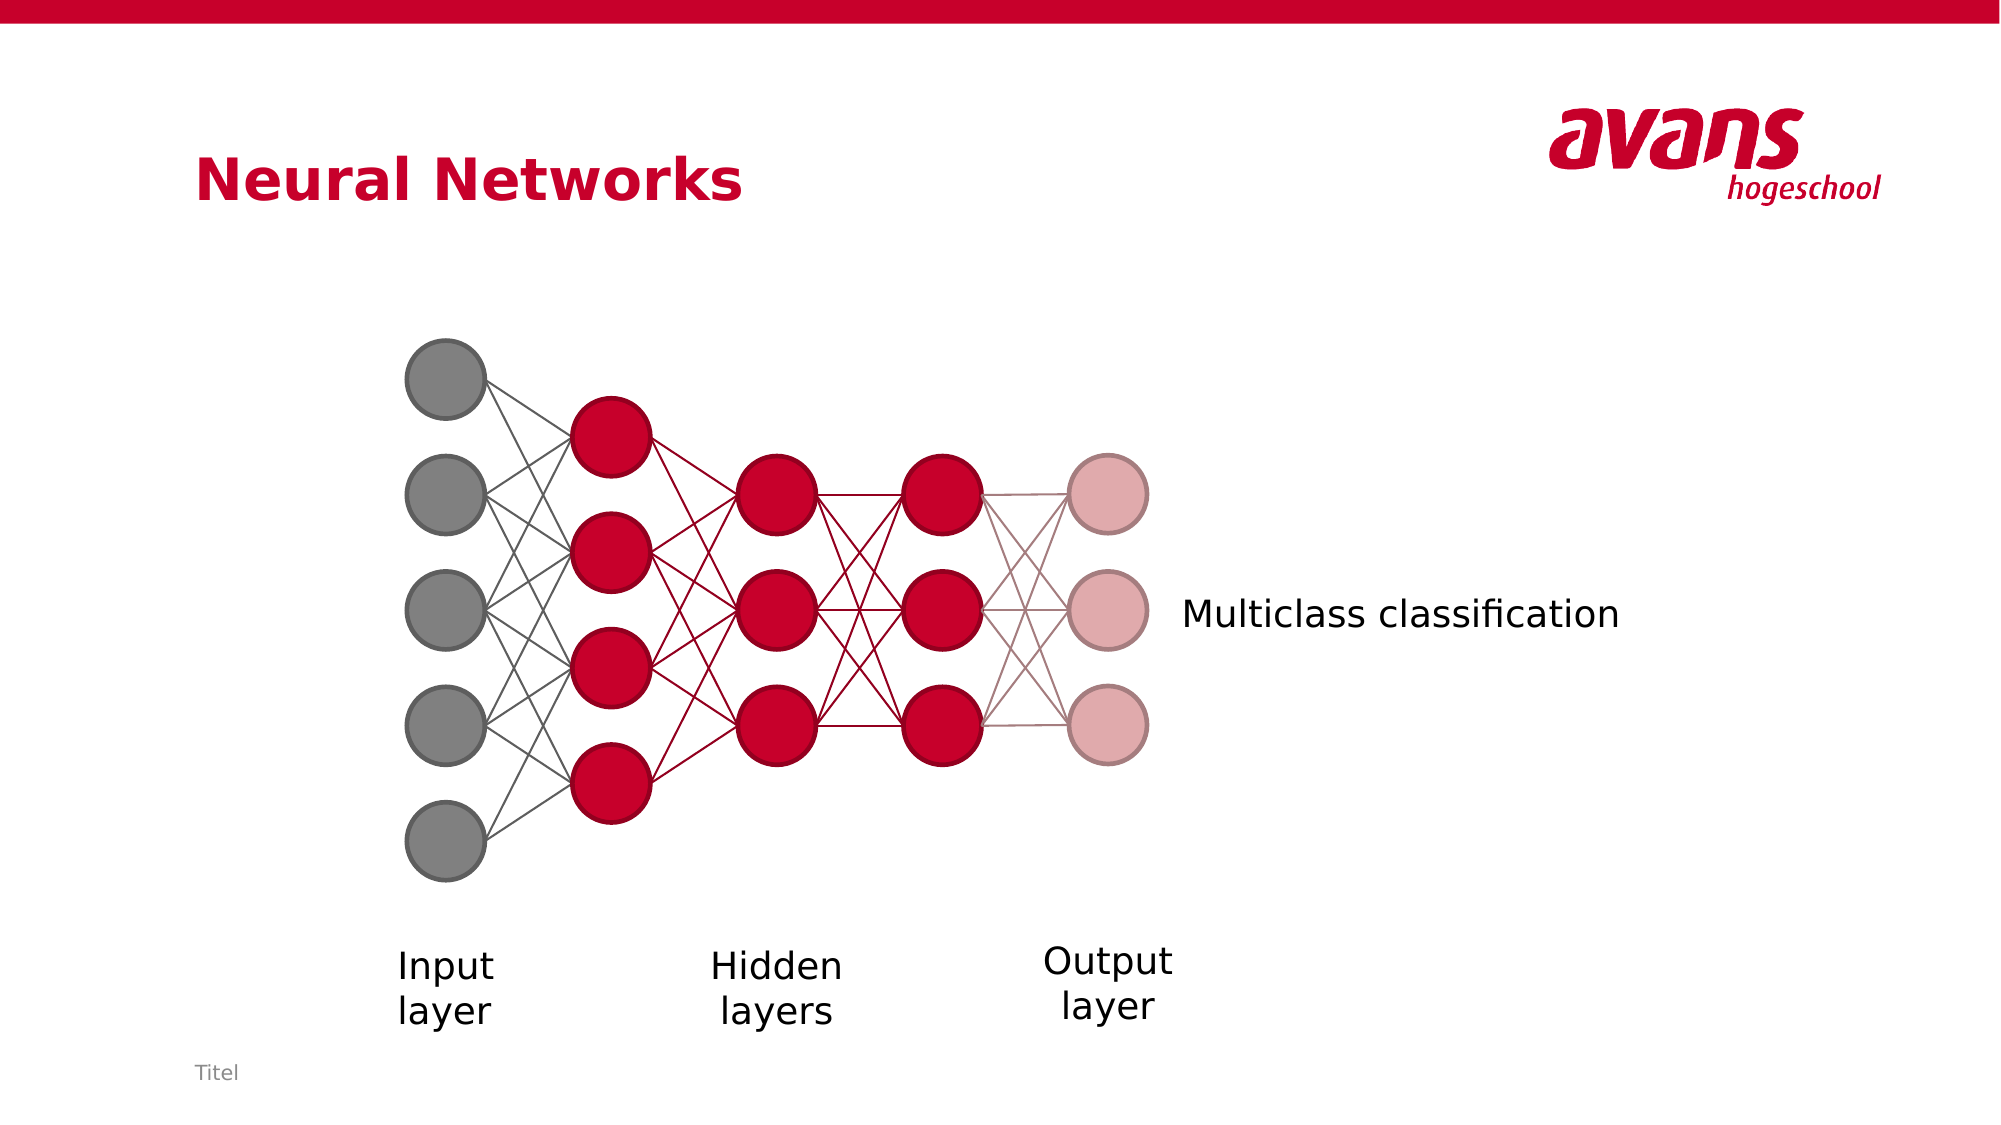

# Neural Networks

Multiclass classification
Output
layer
Input
layer
Hidden
layers